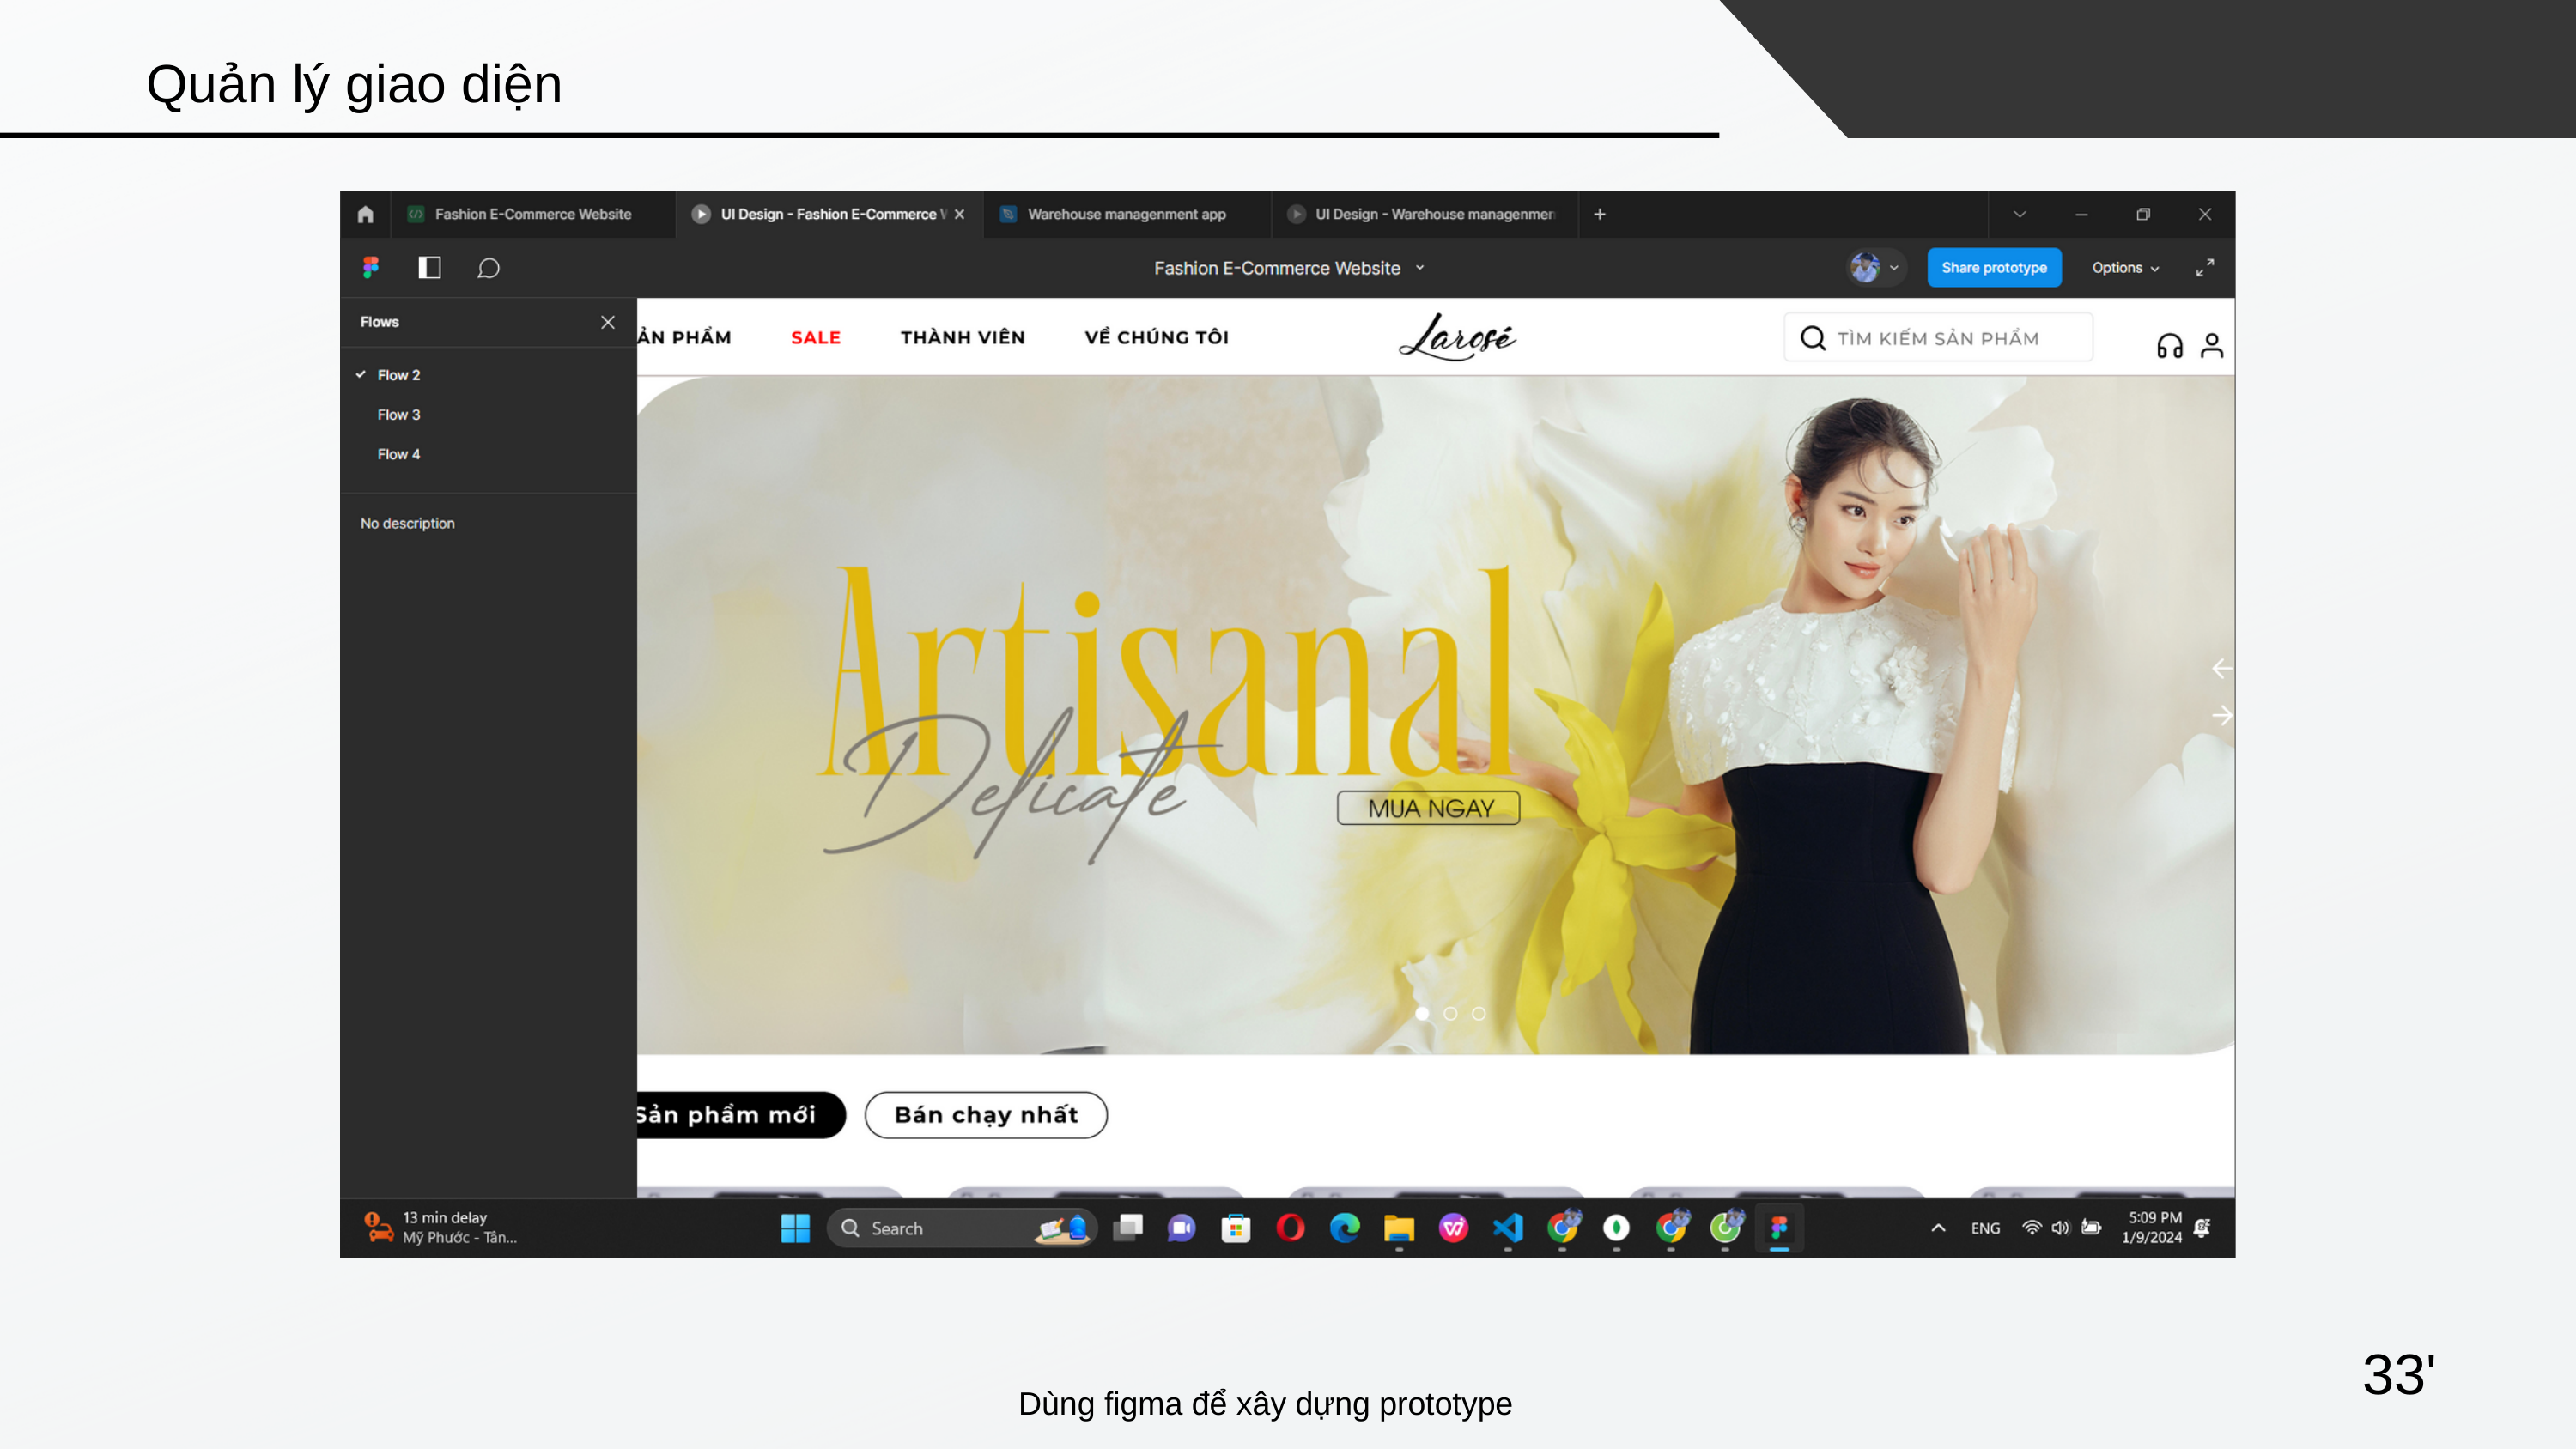

Quản lý giao diện

33'
Dùng figma để xây dựng prototype